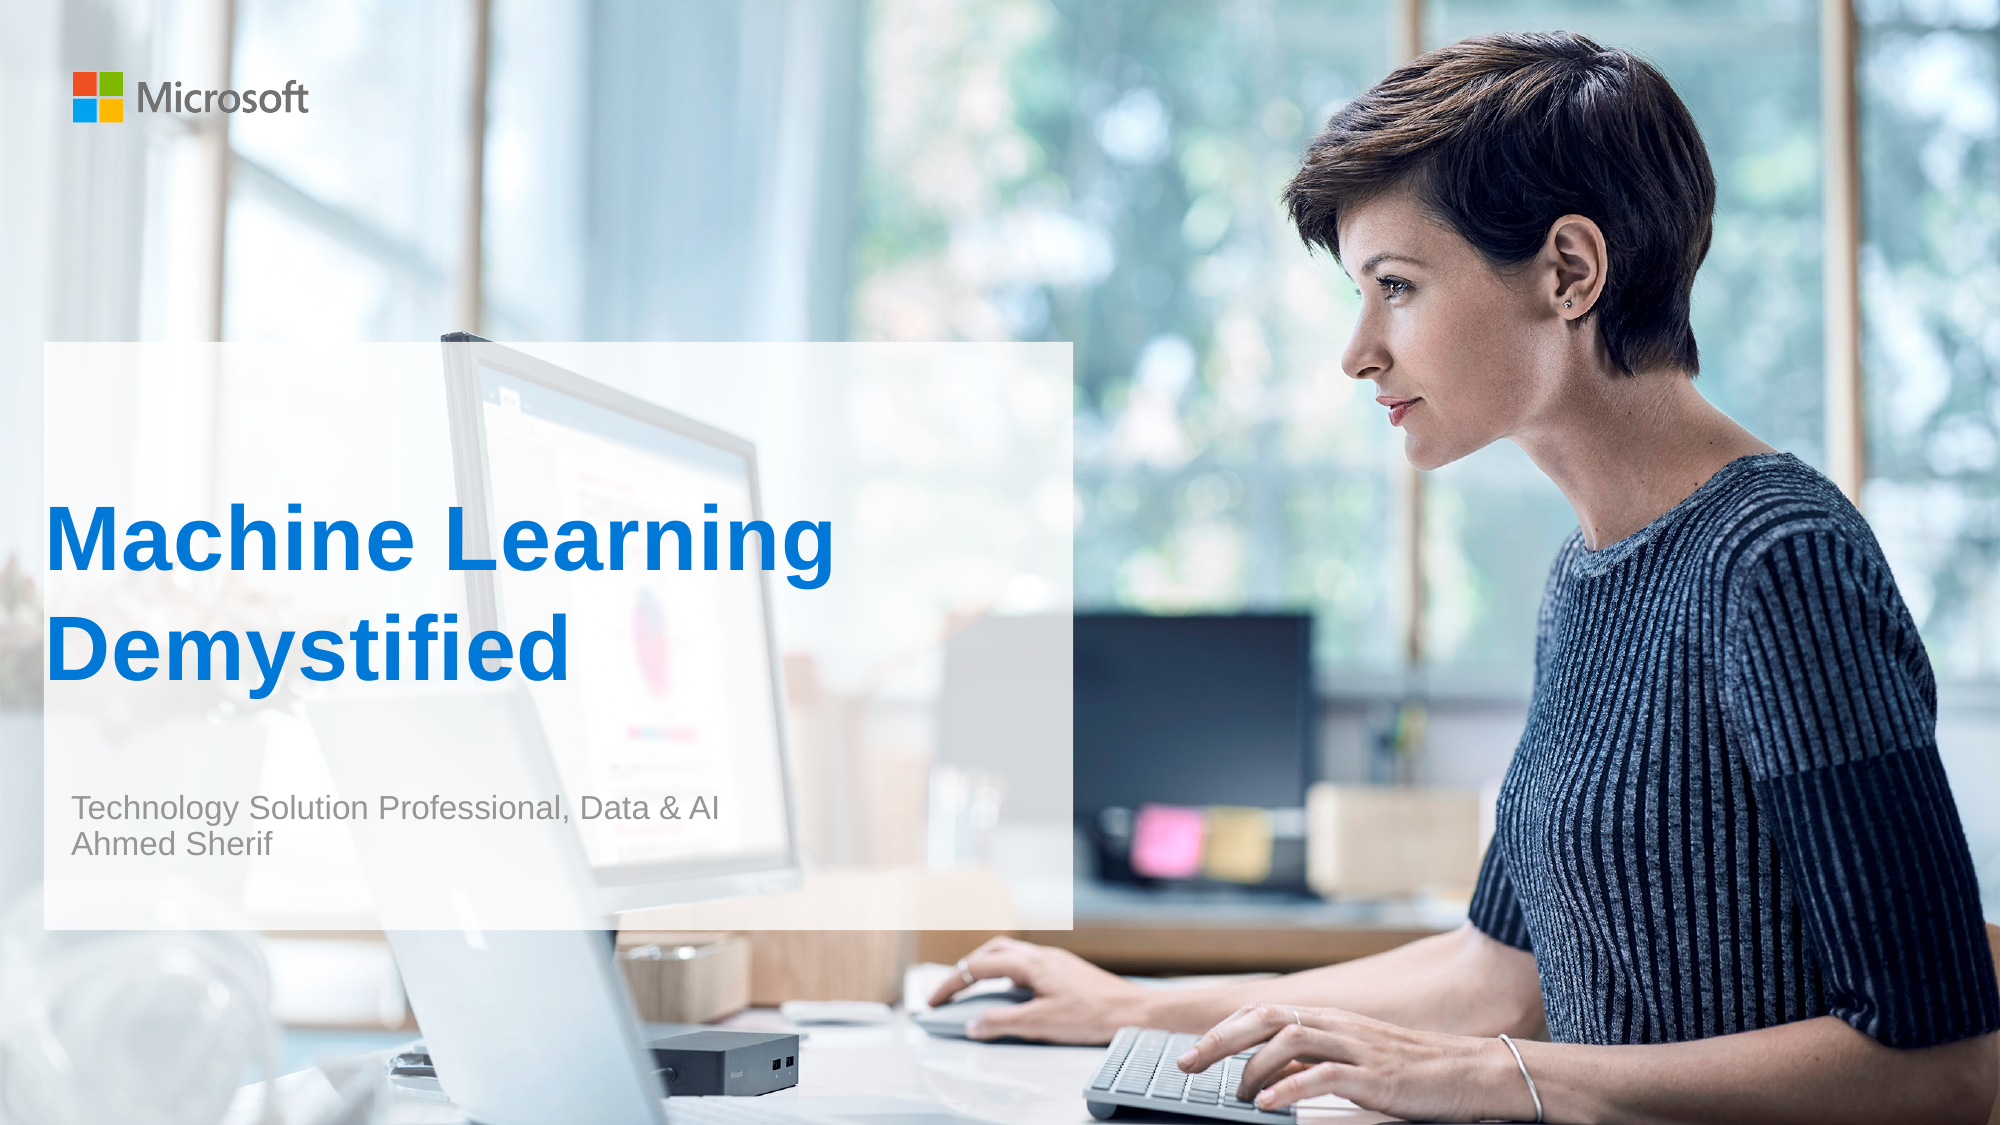

Machine Learning Demystified
Technology Solution Professional, Data & AI
Ahmed Sherif